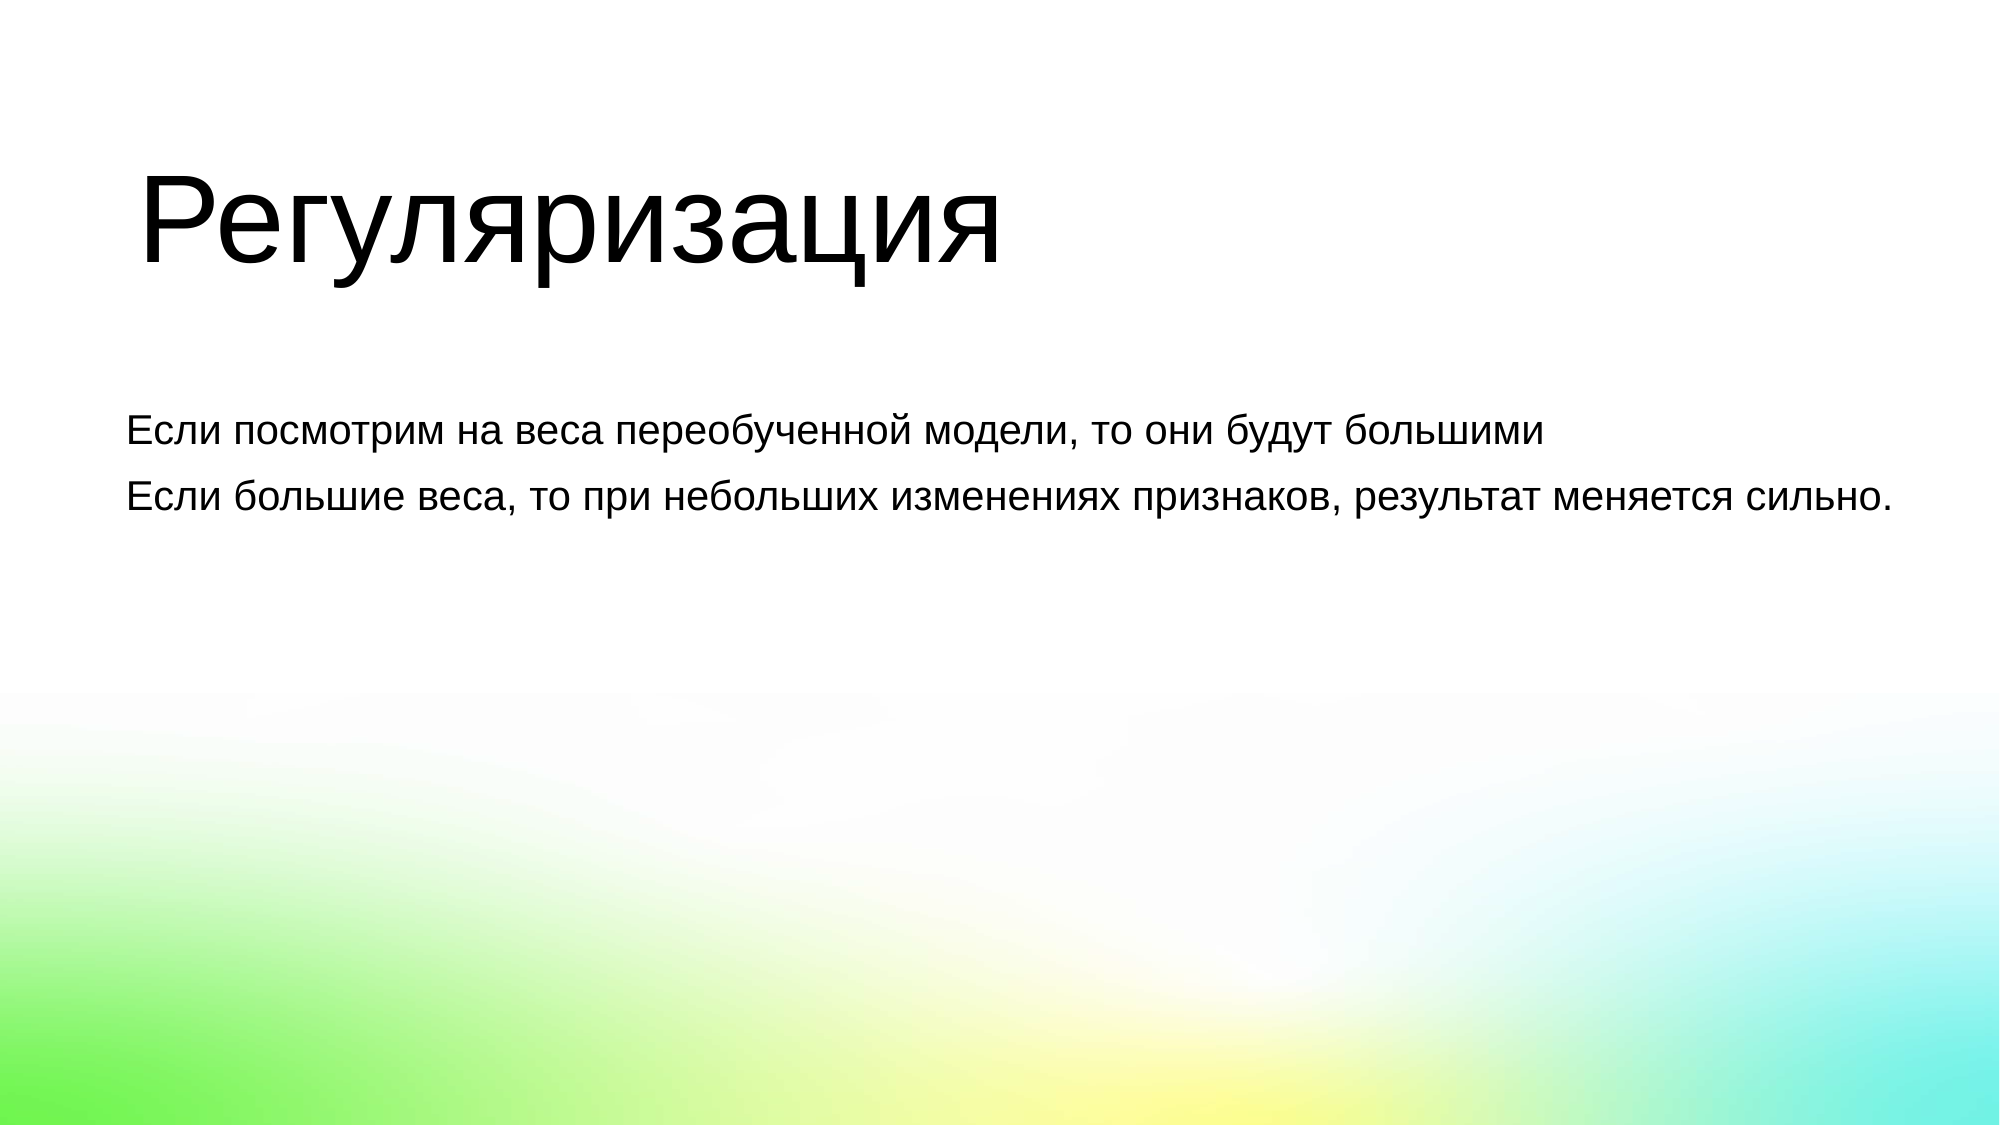

Регуляризация
Если посмотрим на веса переобученной модели, то они будут большими
Если большие веса, то при небольших изменениях признаков, результат меняется сильно.